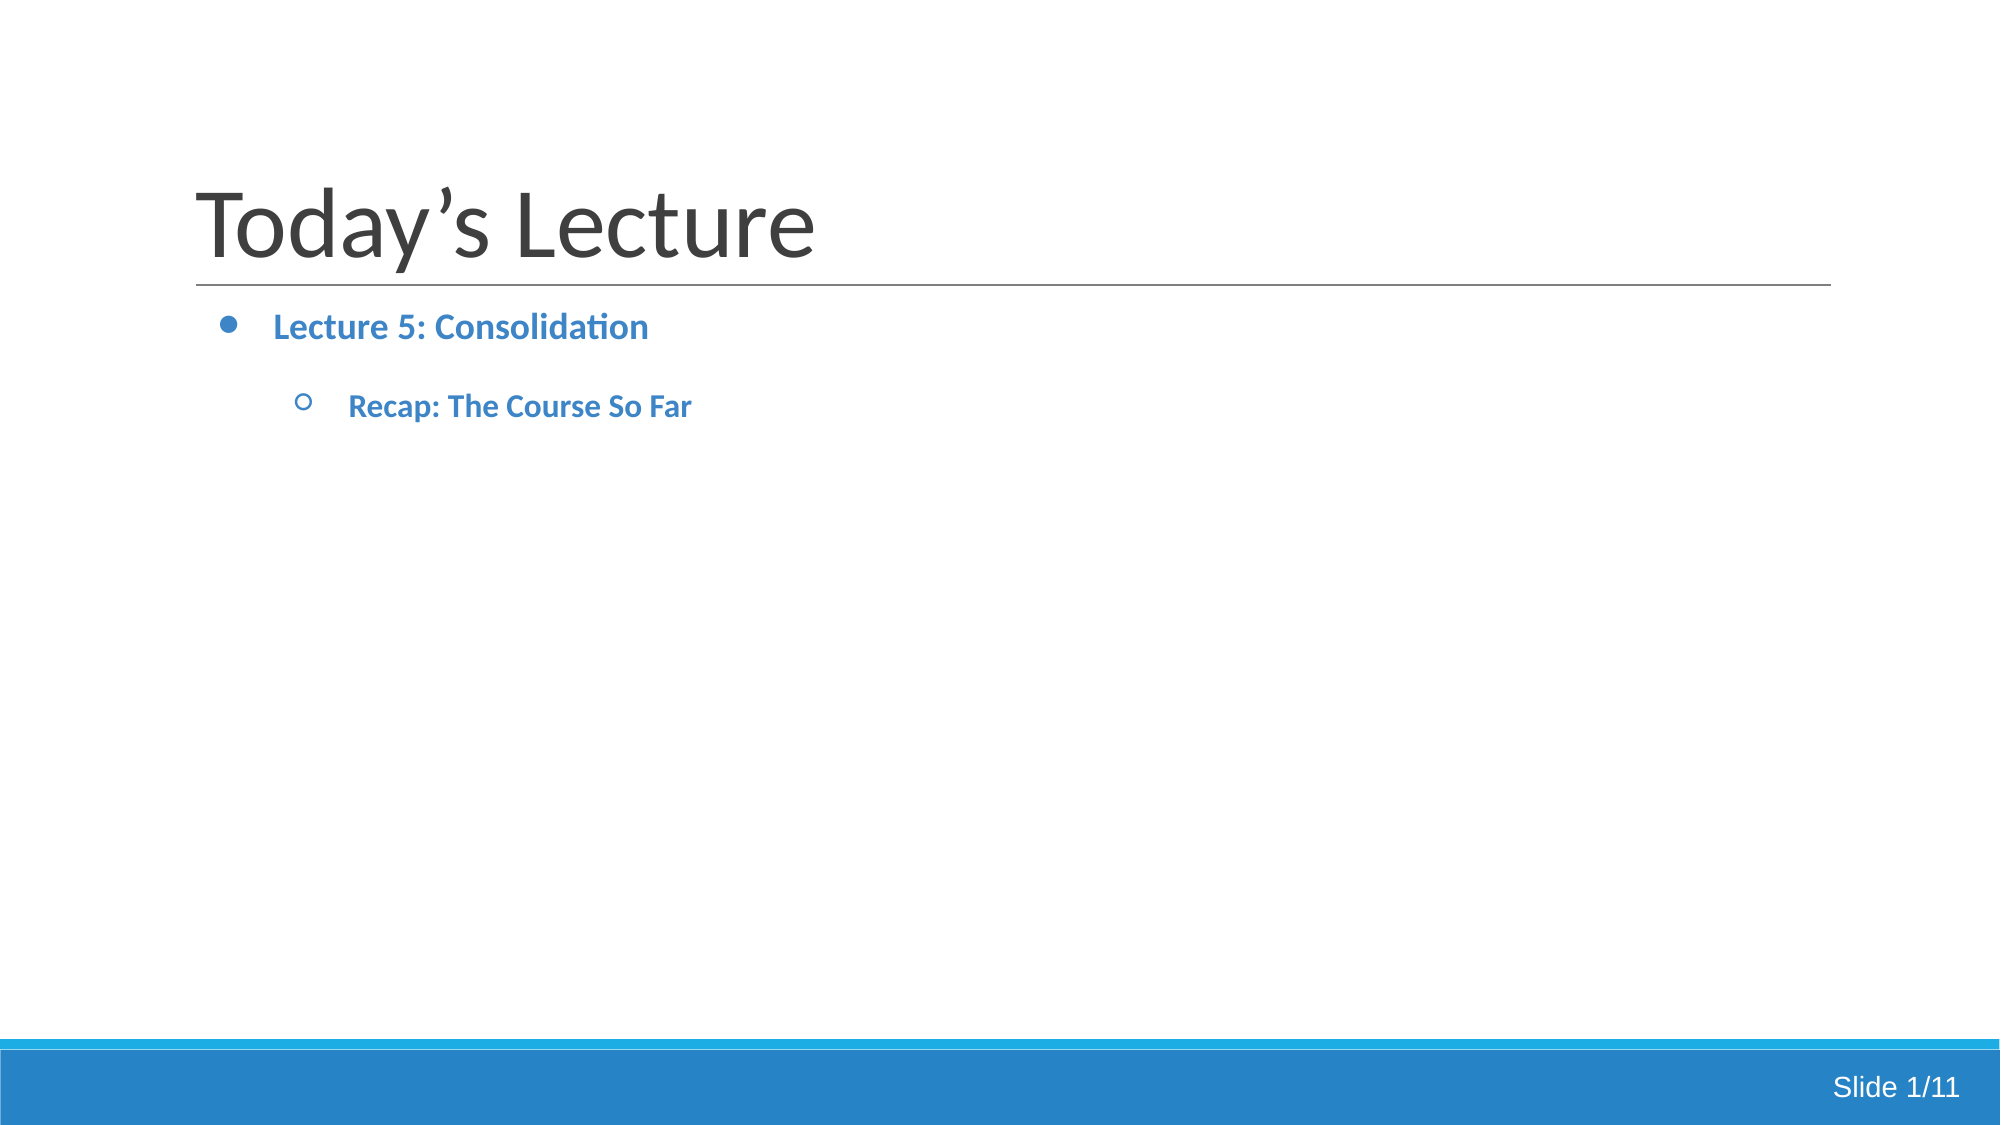

# Today’s Lecture
Lecture 5: Consolidation
Recap: The Course So Far
Slide 1/11